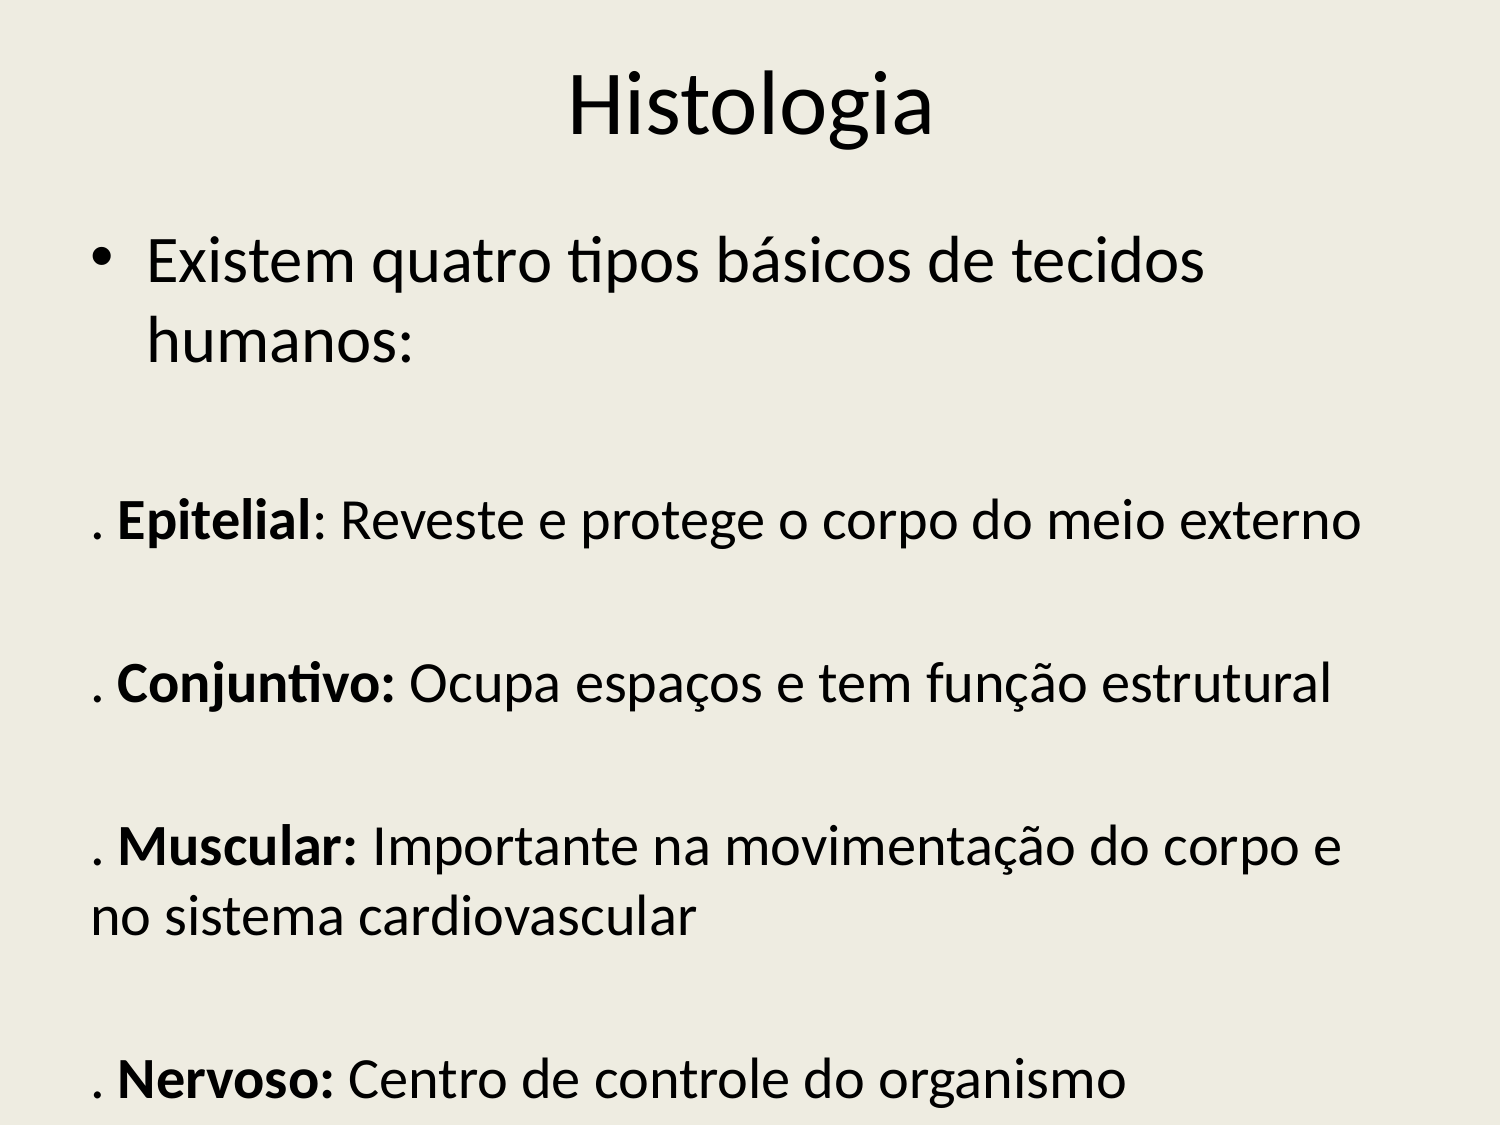

# Histologia
Existem quatro tipos básicos de tecidos humanos:

. Epitelial: Reveste e protege o corpo do meio externo

. Conjuntivo: Ocupa espaços e tem função estrutural

. Muscular: Importante na movimentação do corpo e no sistema cardiovascular

. Nervoso: Centro de controle do organismo